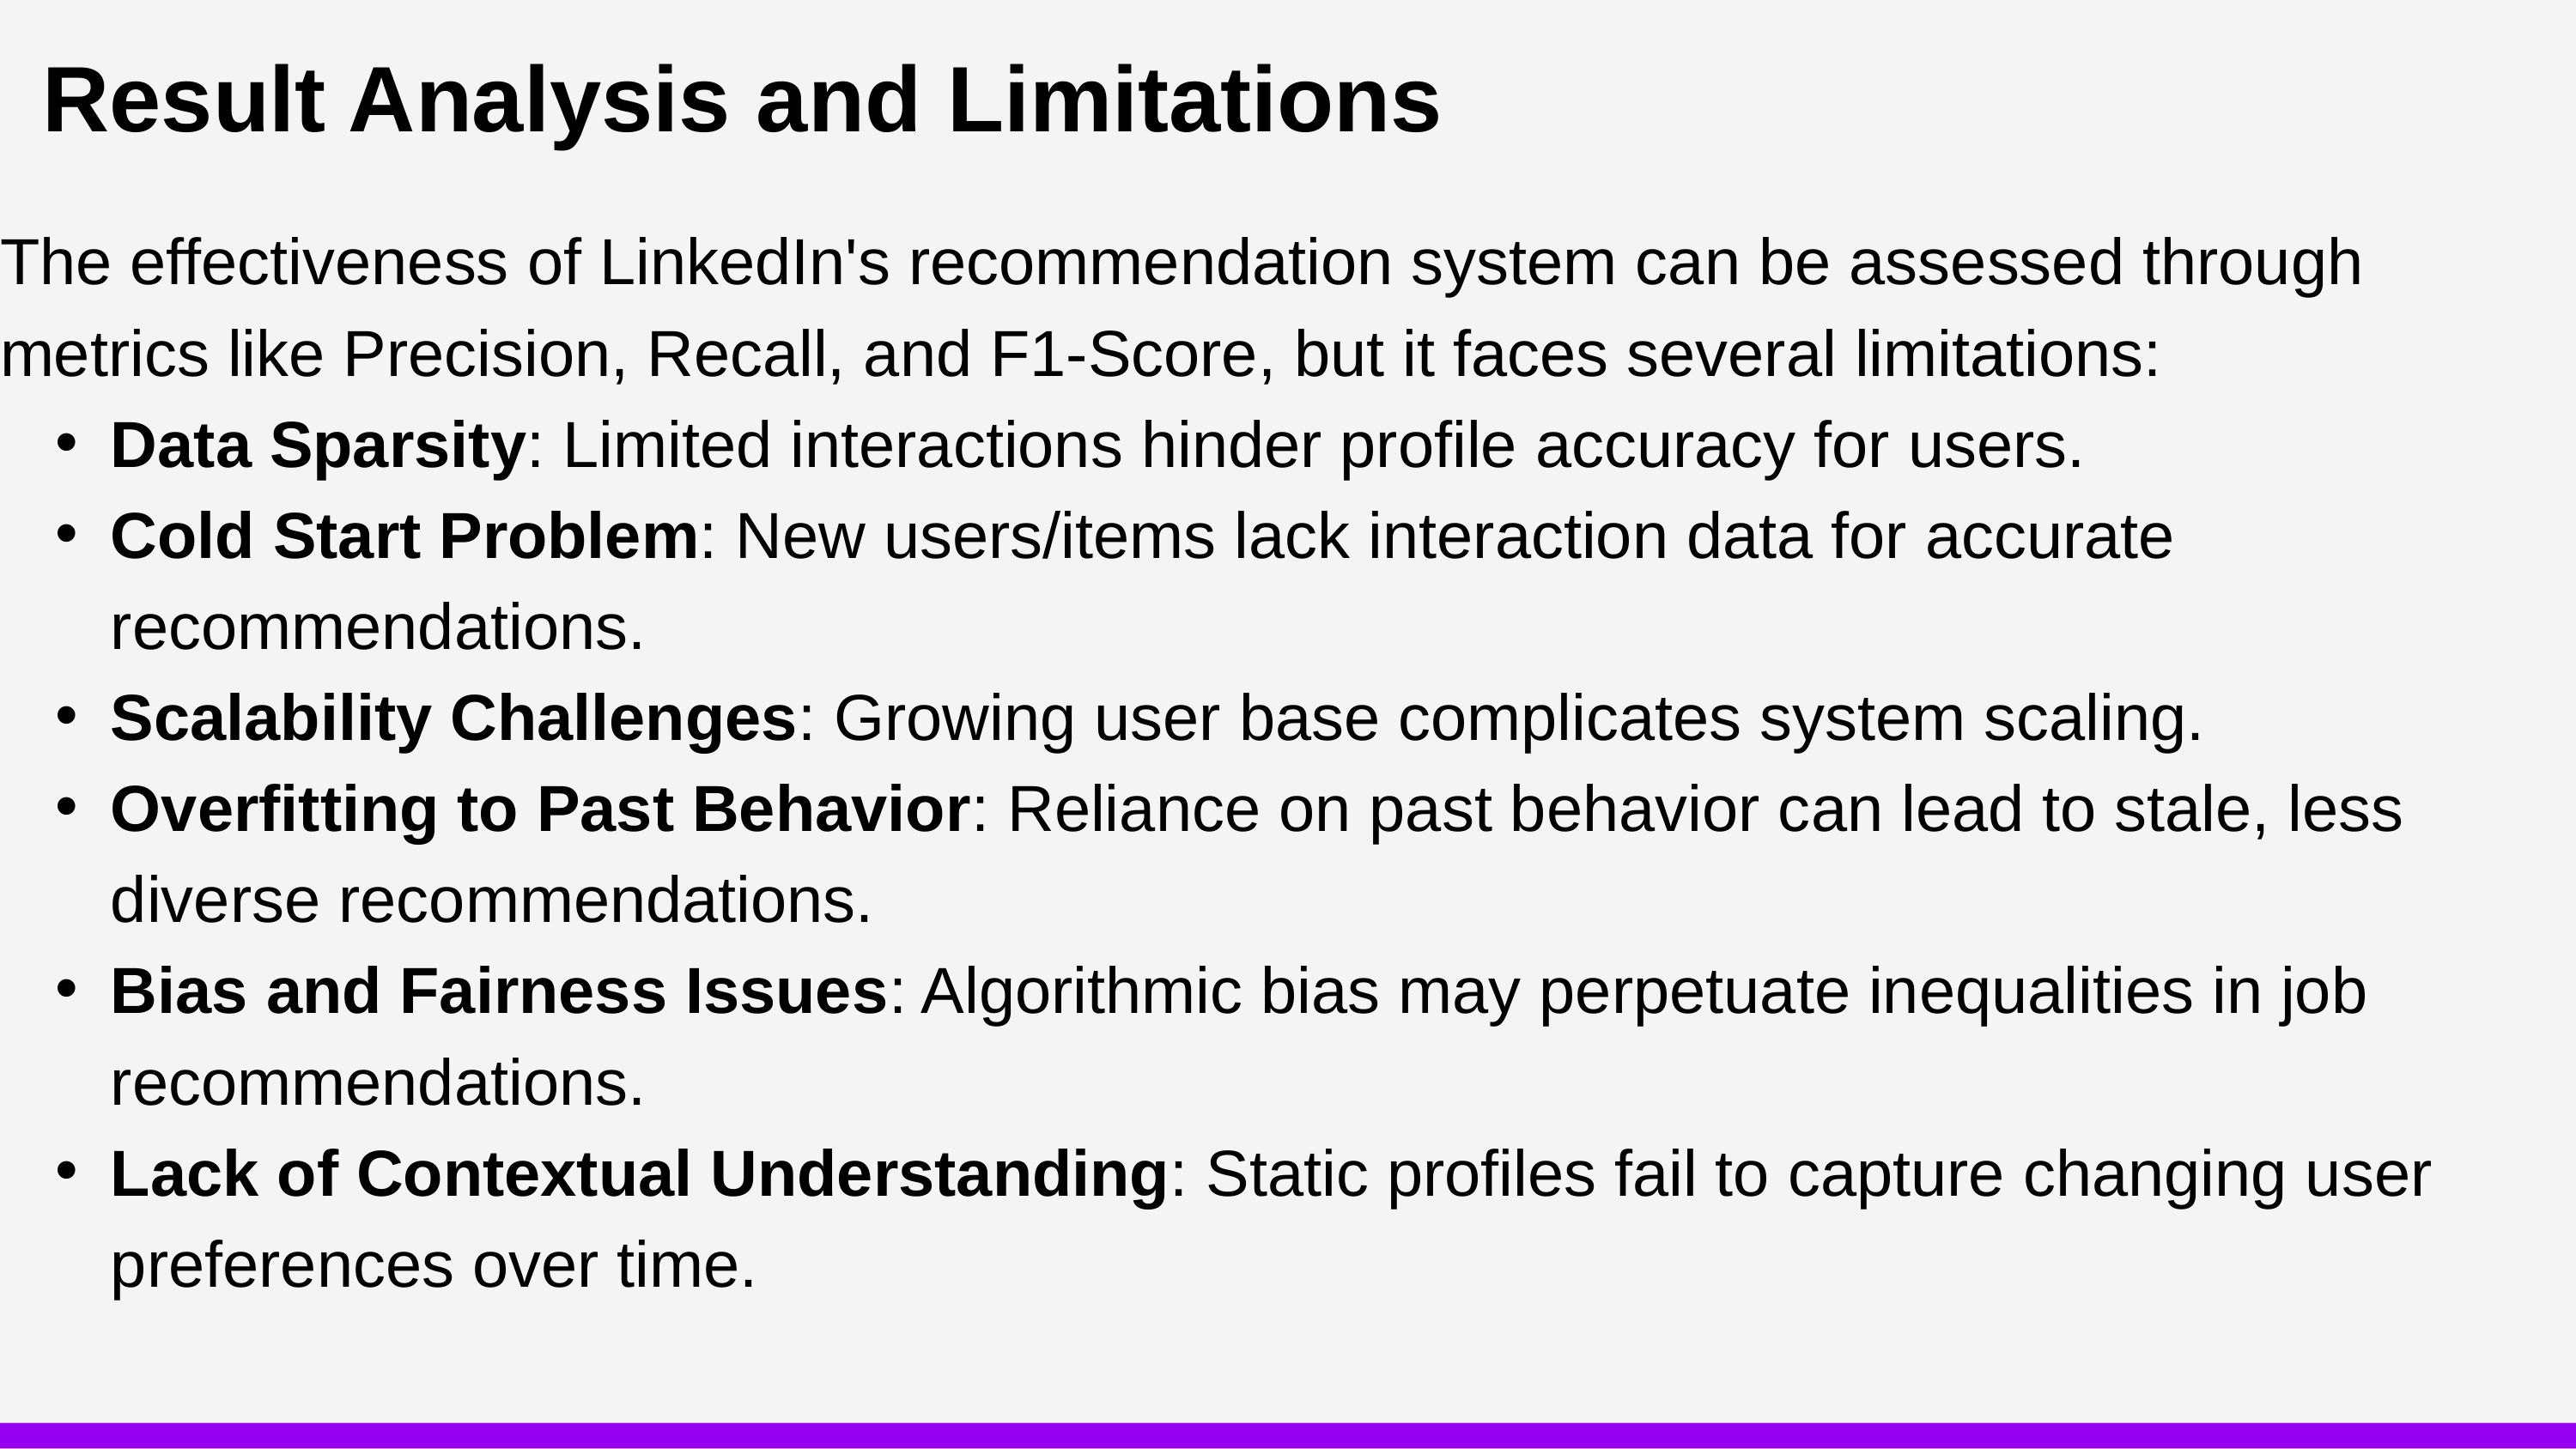

Result Analysis and Limitations
The effectiveness of LinkedIn's recommendation system can be assessed through metrics like Precision, Recall, and F1-Score, but it faces several limitations:
Data Sparsity: Limited interactions hinder profile accuracy for users.
Cold Start Problem: New users/items lack interaction data for accurate recommendations.
Scalability Challenges: Growing user base complicates system scaling.
Overfitting to Past Behavior: Reliance on past behavior can lead to stale, less diverse recommendations.
Bias and Fairness Issues: Algorithmic bias may perpetuate inequalities in job recommendations.
Lack of Contextual Understanding: Static profiles fail to capture changing user preferences over time.